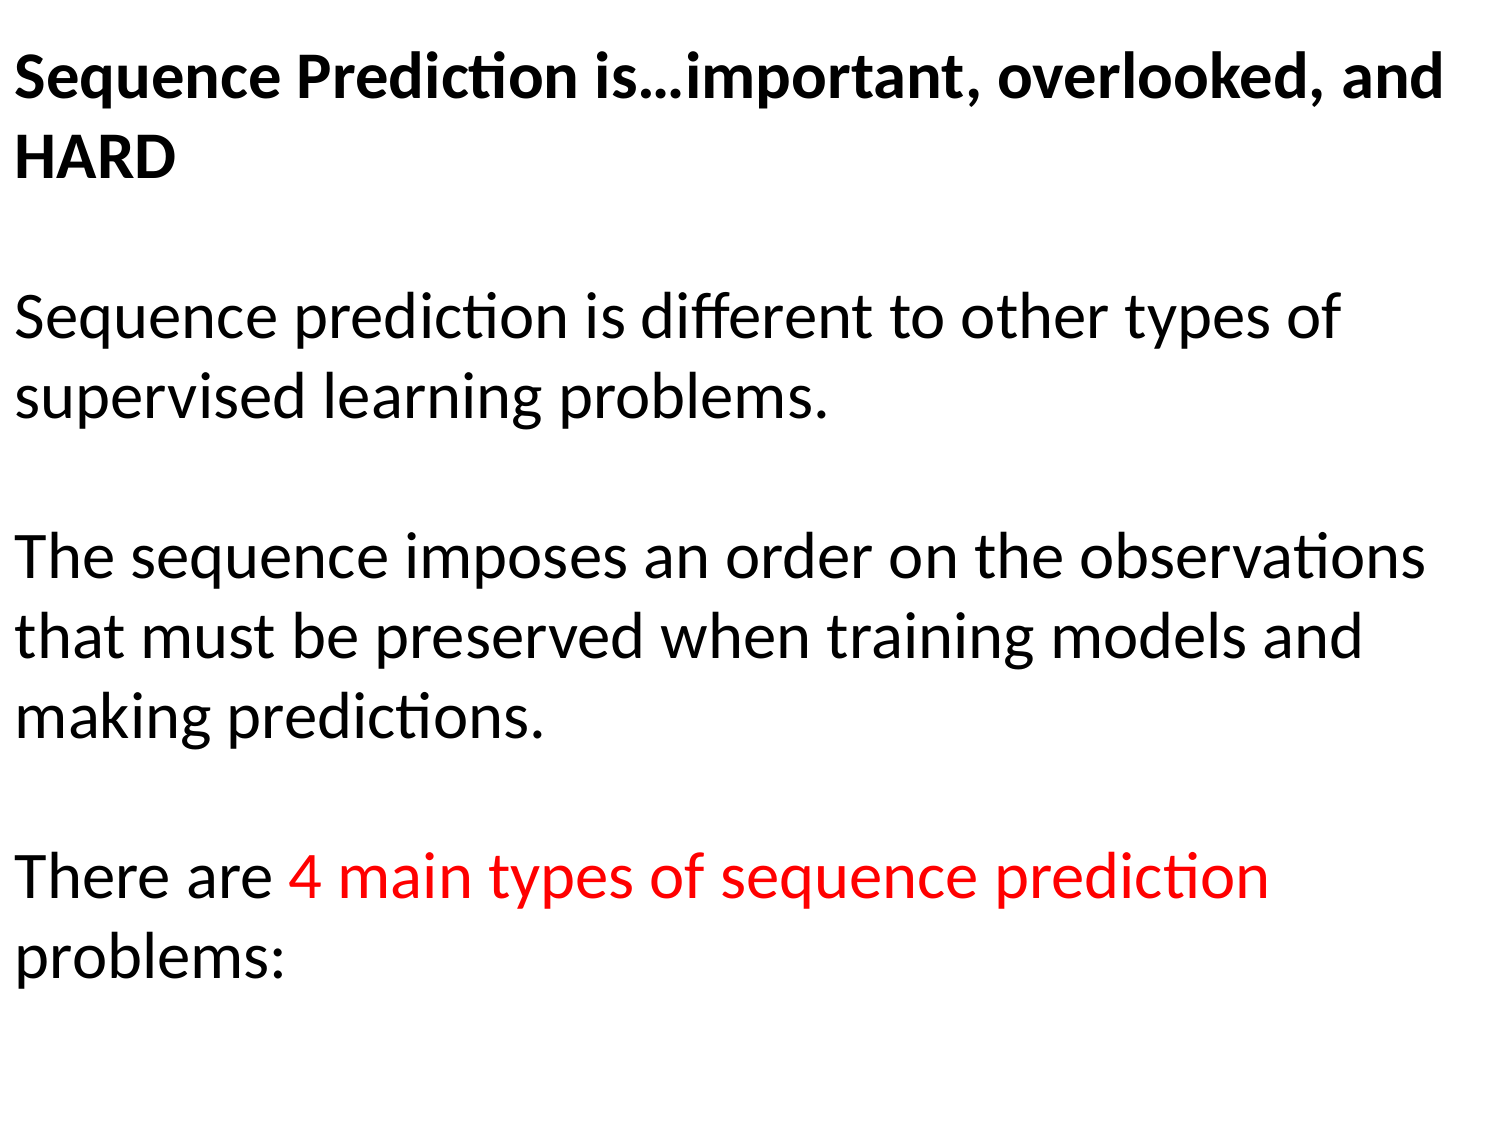

Sequence Prediction is…important, overlooked, and HARD

Sequence prediction is different to other types of supervised learning problems.

The sequence imposes an order on the observations that must be preserved when training models and making predictions.

There are 4 main types of sequence prediction problems: